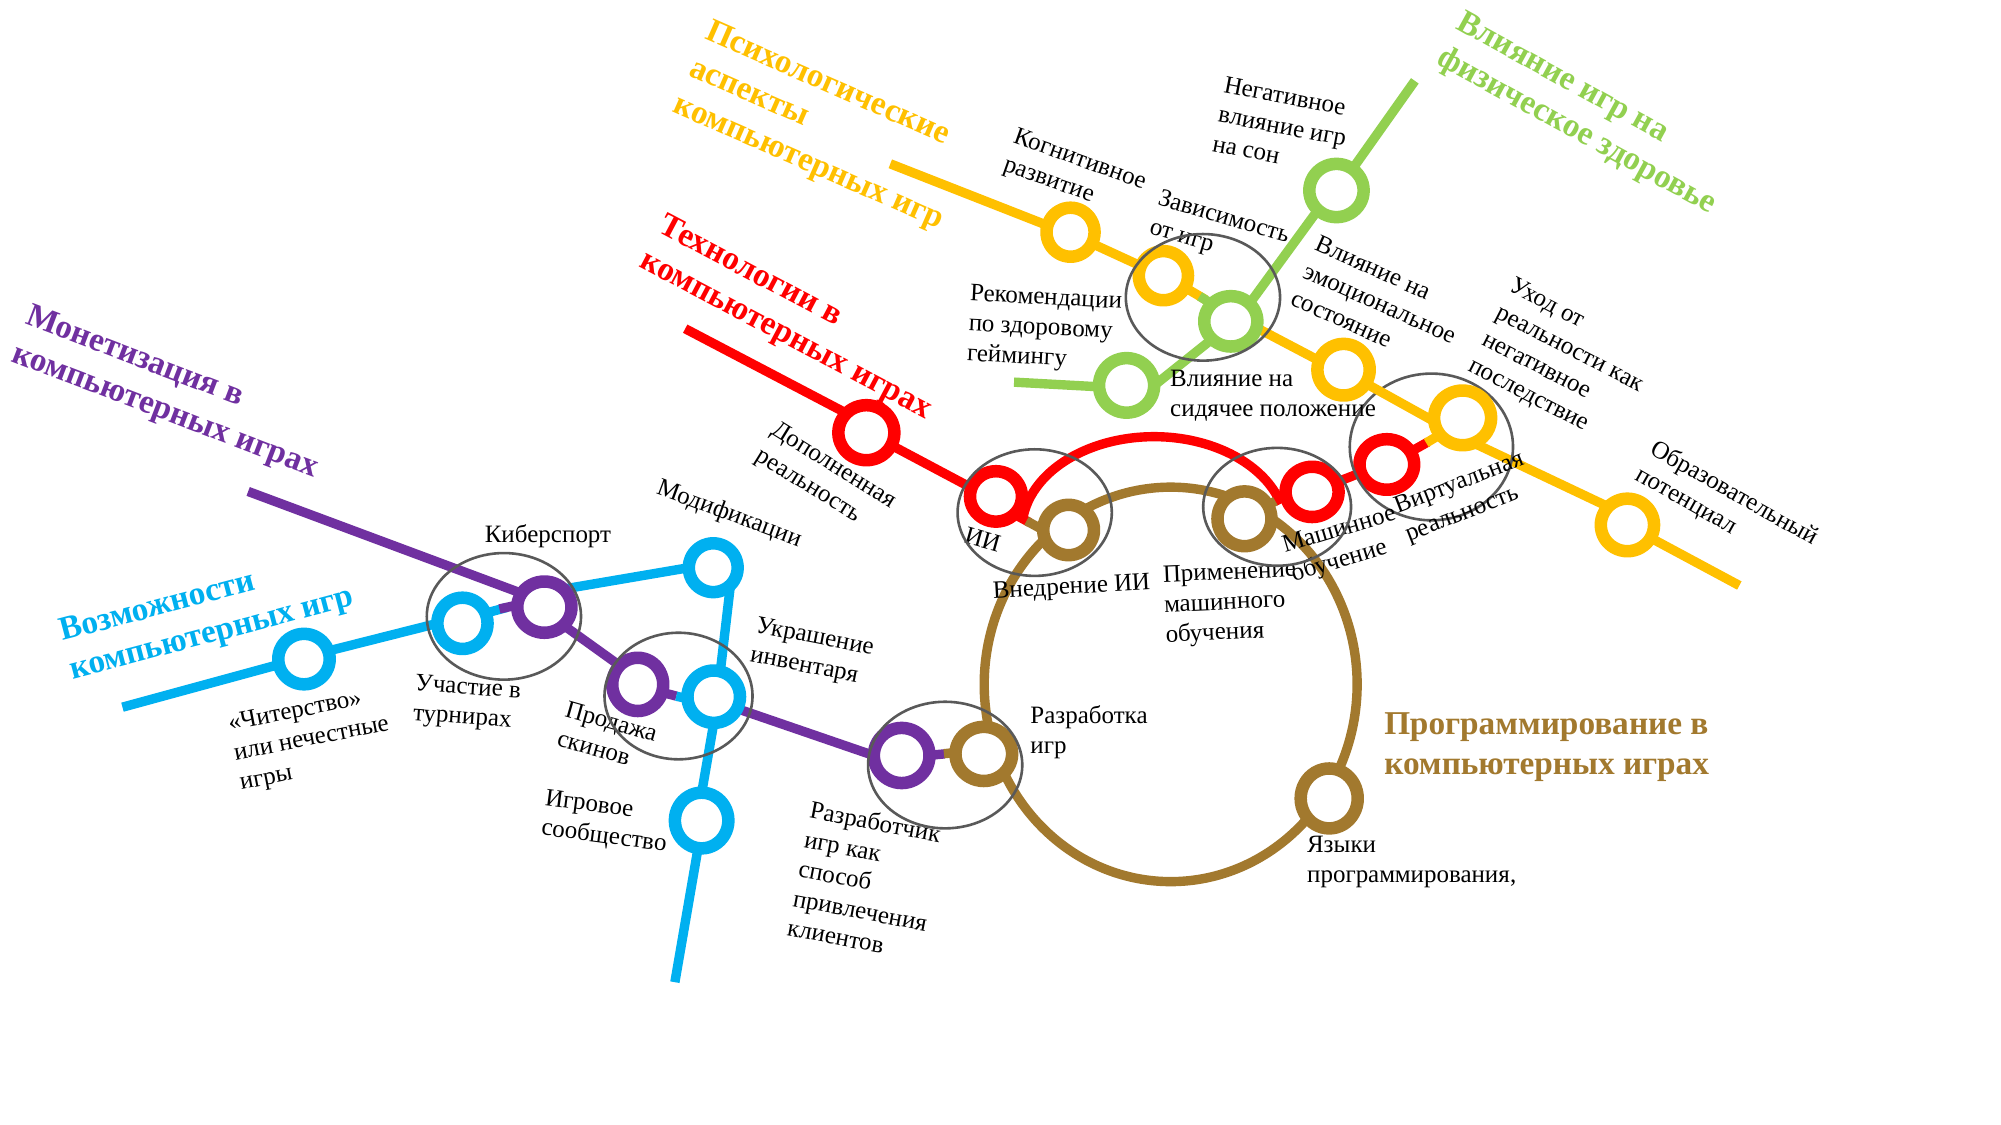

#
Психологические аспекты компьютерных игр
Влияние игр на физическое здоровье
Негативное влияние игр на сон

Когнитивное
развитие

Зависимость от игр

Влияние на эмоциональное состояние
Рекомендации по здоровому геймингу
Технологии в компьютерных играх

Уход от реальности как негативное последствие

Монетизация в компьютерных играх
Влияние на сидячее положение

Дополненная
реальность

Виртуальная реальность

Образовательный потенциал

Модификации

Машинное
обучение

Киберспорт
ИИ

Применение машинного обучения

Возможности компьютерных игр
Внедрение ИИ

Украшение инвентаря

Участие в турнирах

«Читерство»
или нечестные игры
Разработка игр
Программирование в компьютерных играх

Продажа скинов

Игровое сообщество

Разработчик игр как способ привлечения клиентов
Языки программирования,